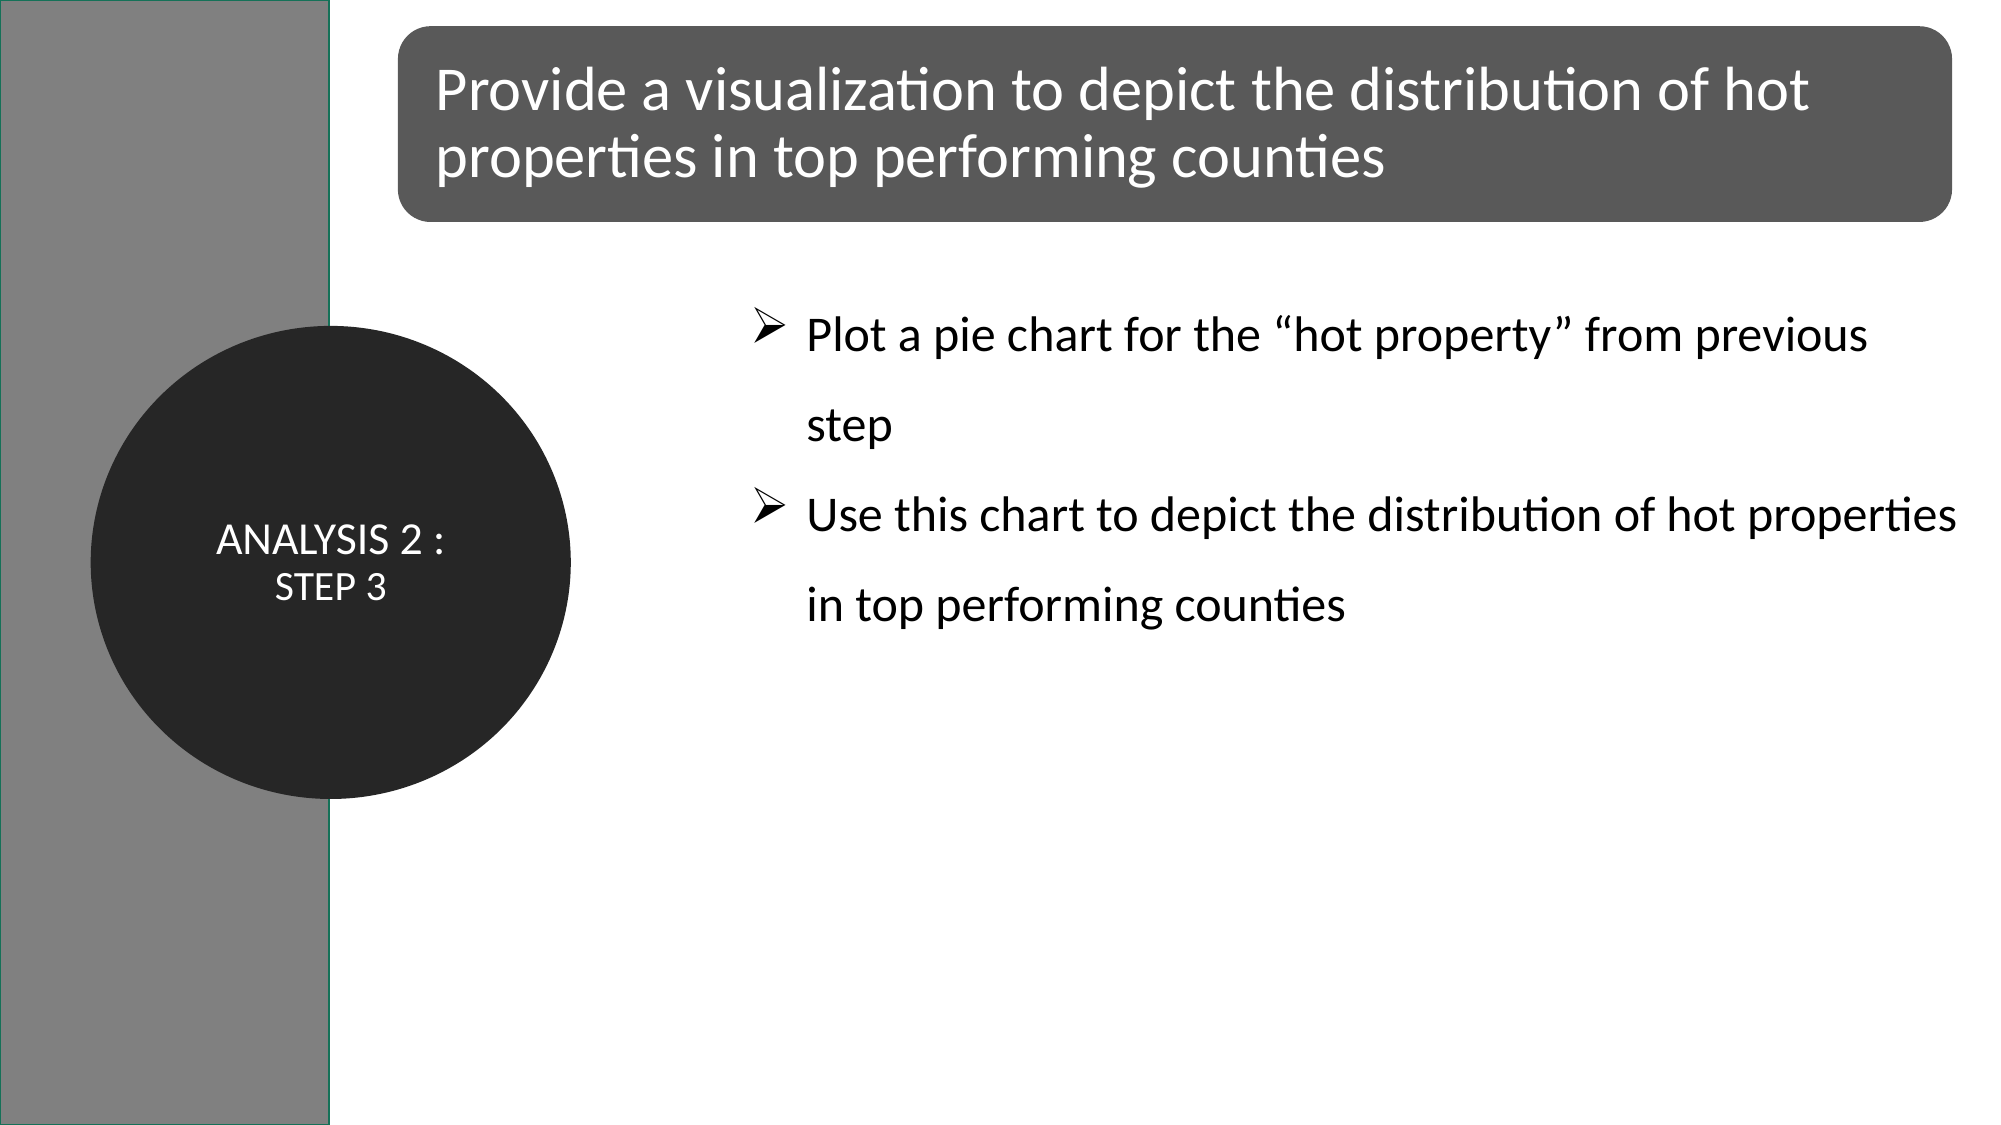

Provide a visualization to depict the distribution of hot properties in top performing counties
Plot a pie chart for the “hot property” from previous step
Use this chart to depict the distribution of hot properties in top performing counties

Analysis 2 : Step 3